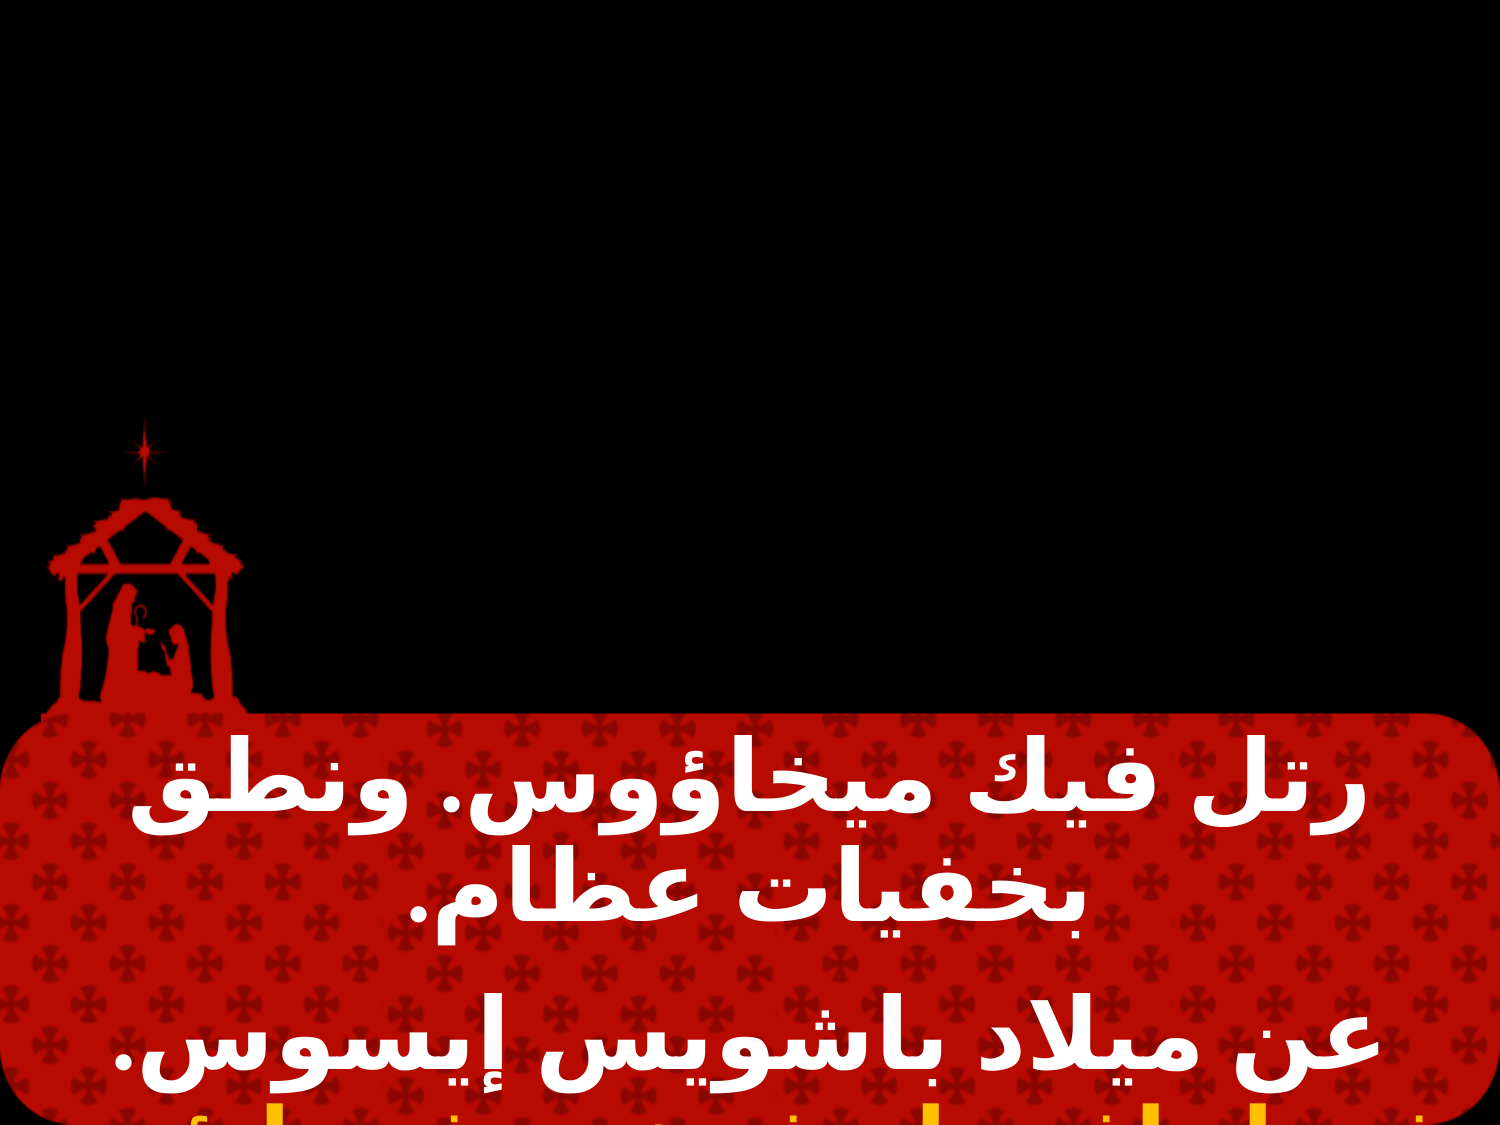

#
| رتل فيك ميخاؤوس. ونطق بخفيات عظام. |
| --- |
|  |
| عن ميلاد باشويس إيسوس. في إيتاف ماسف خين فيسليئيم. |